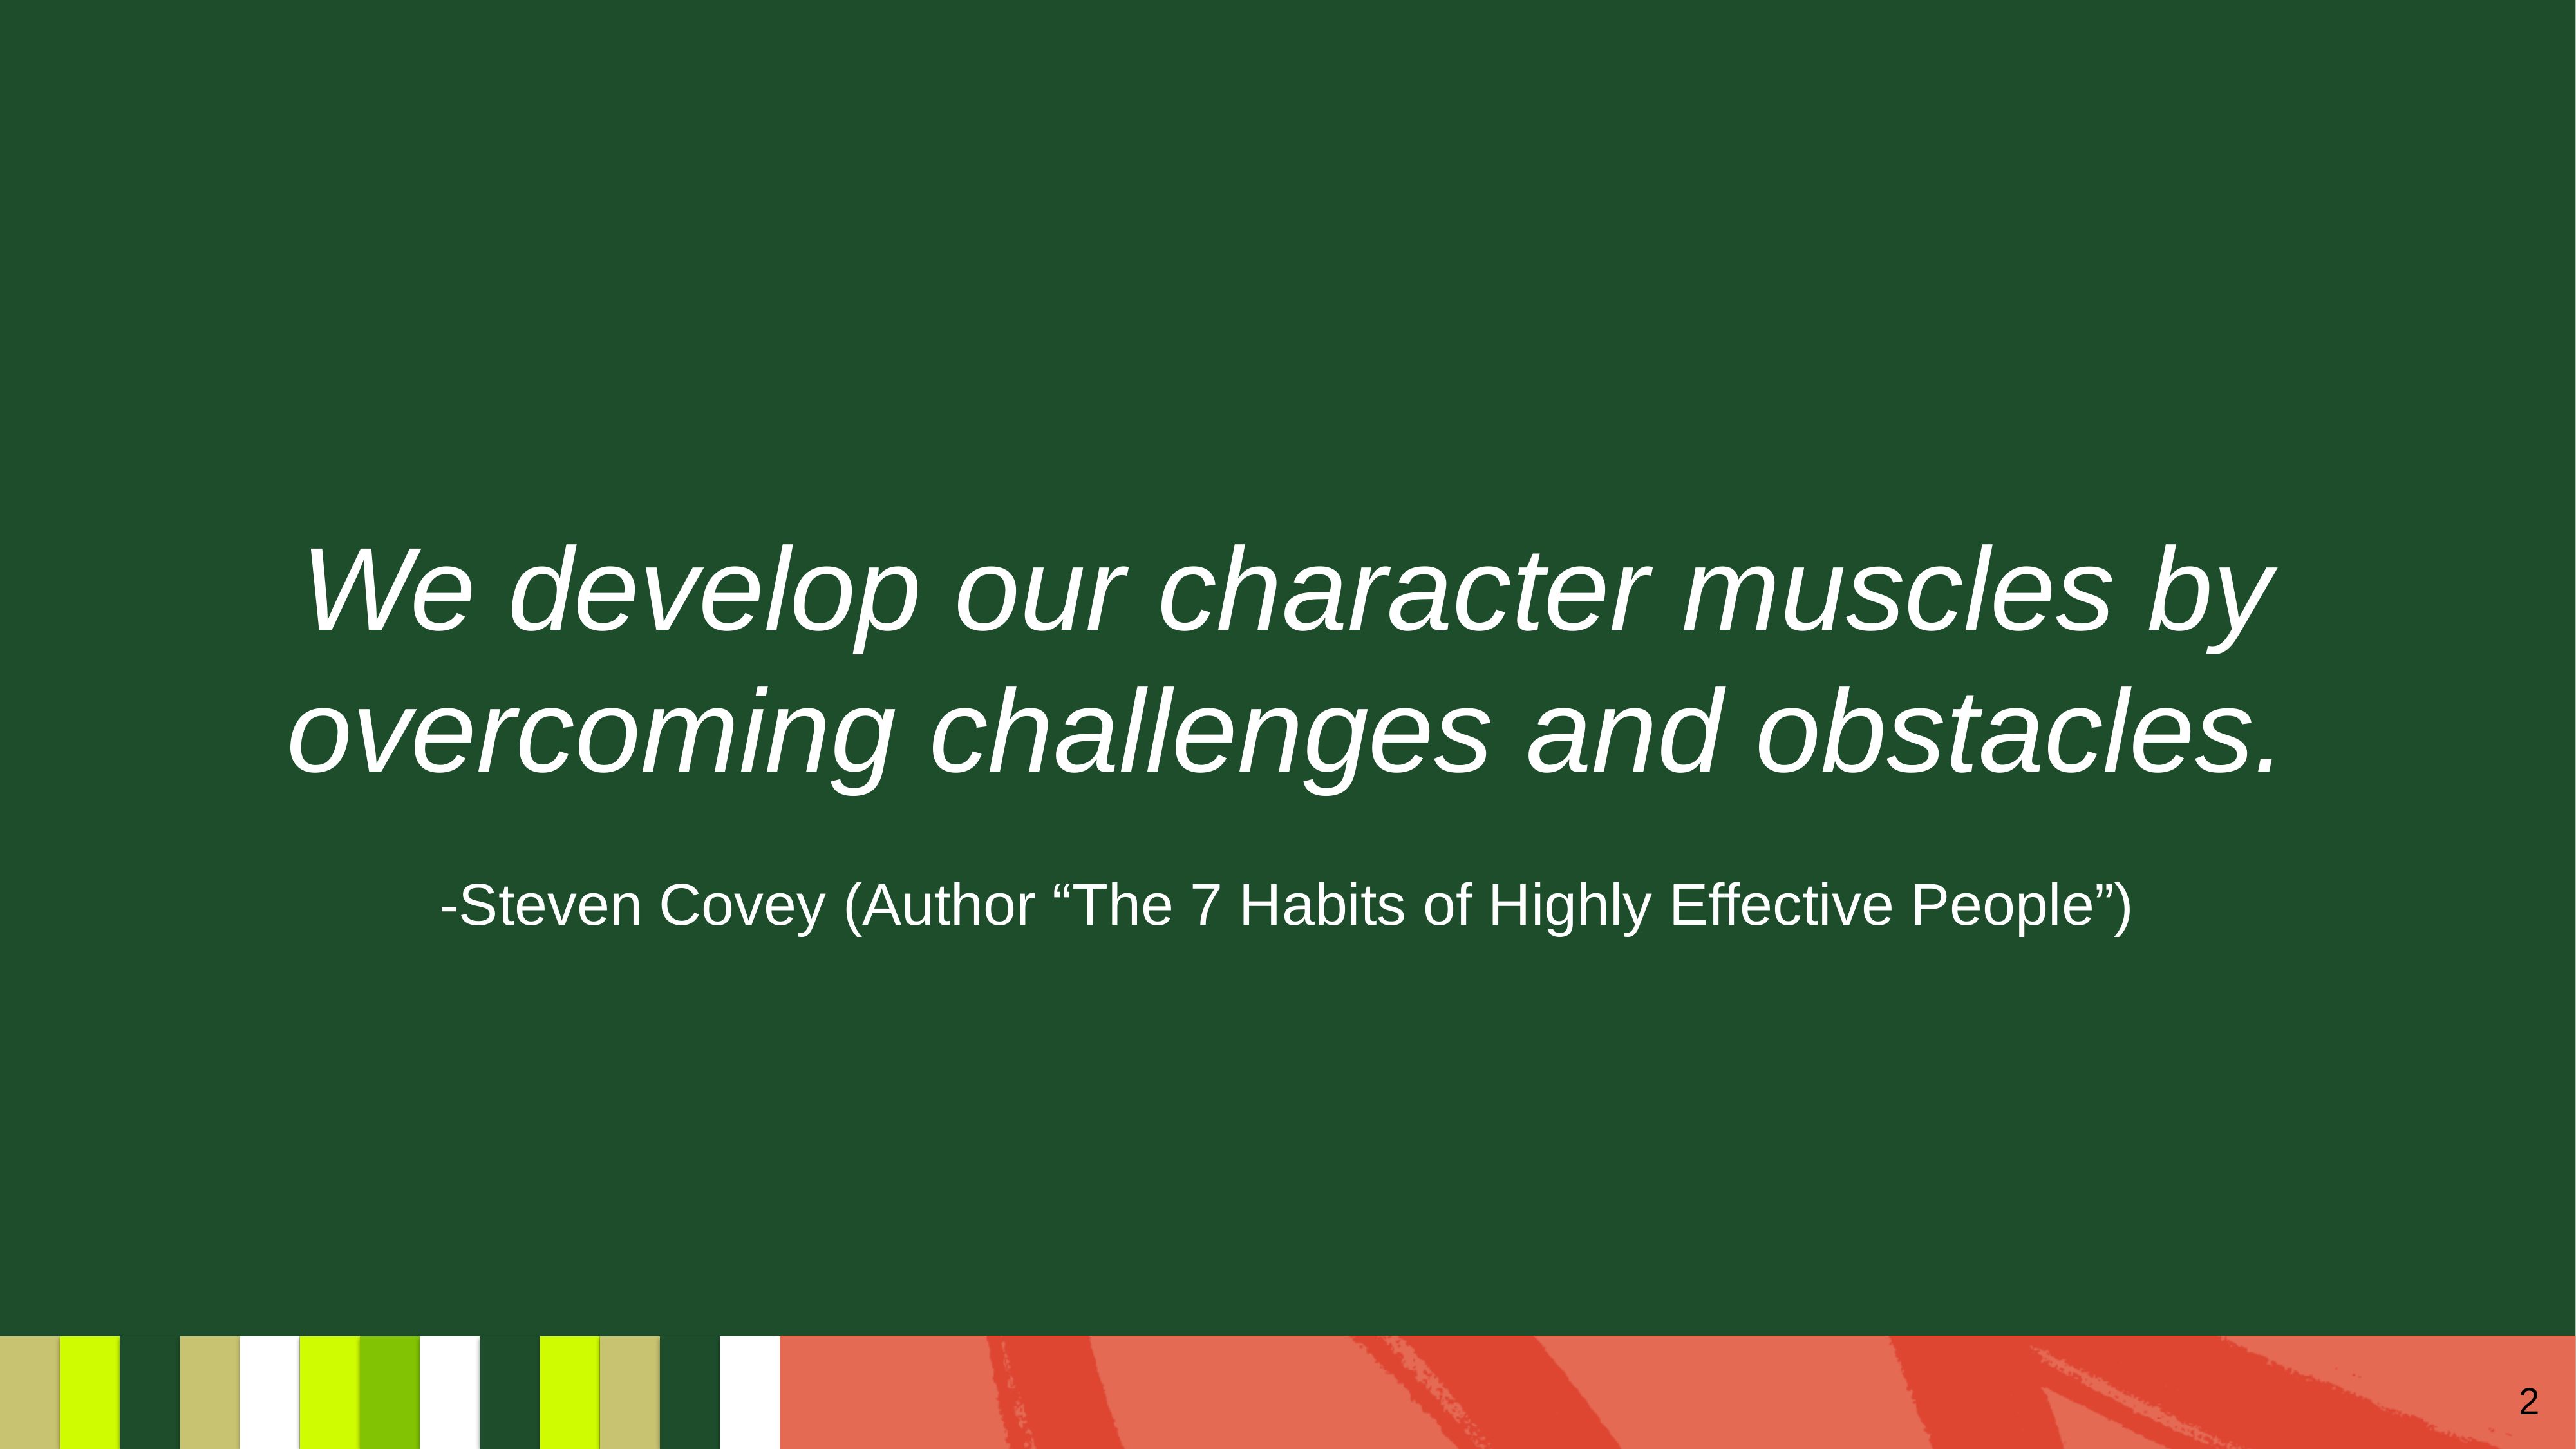

# We develop our character muscles by overcoming challenges and obstacles. -Steven Covey (Author “The 7 Habits of Highly Effective People”)
2